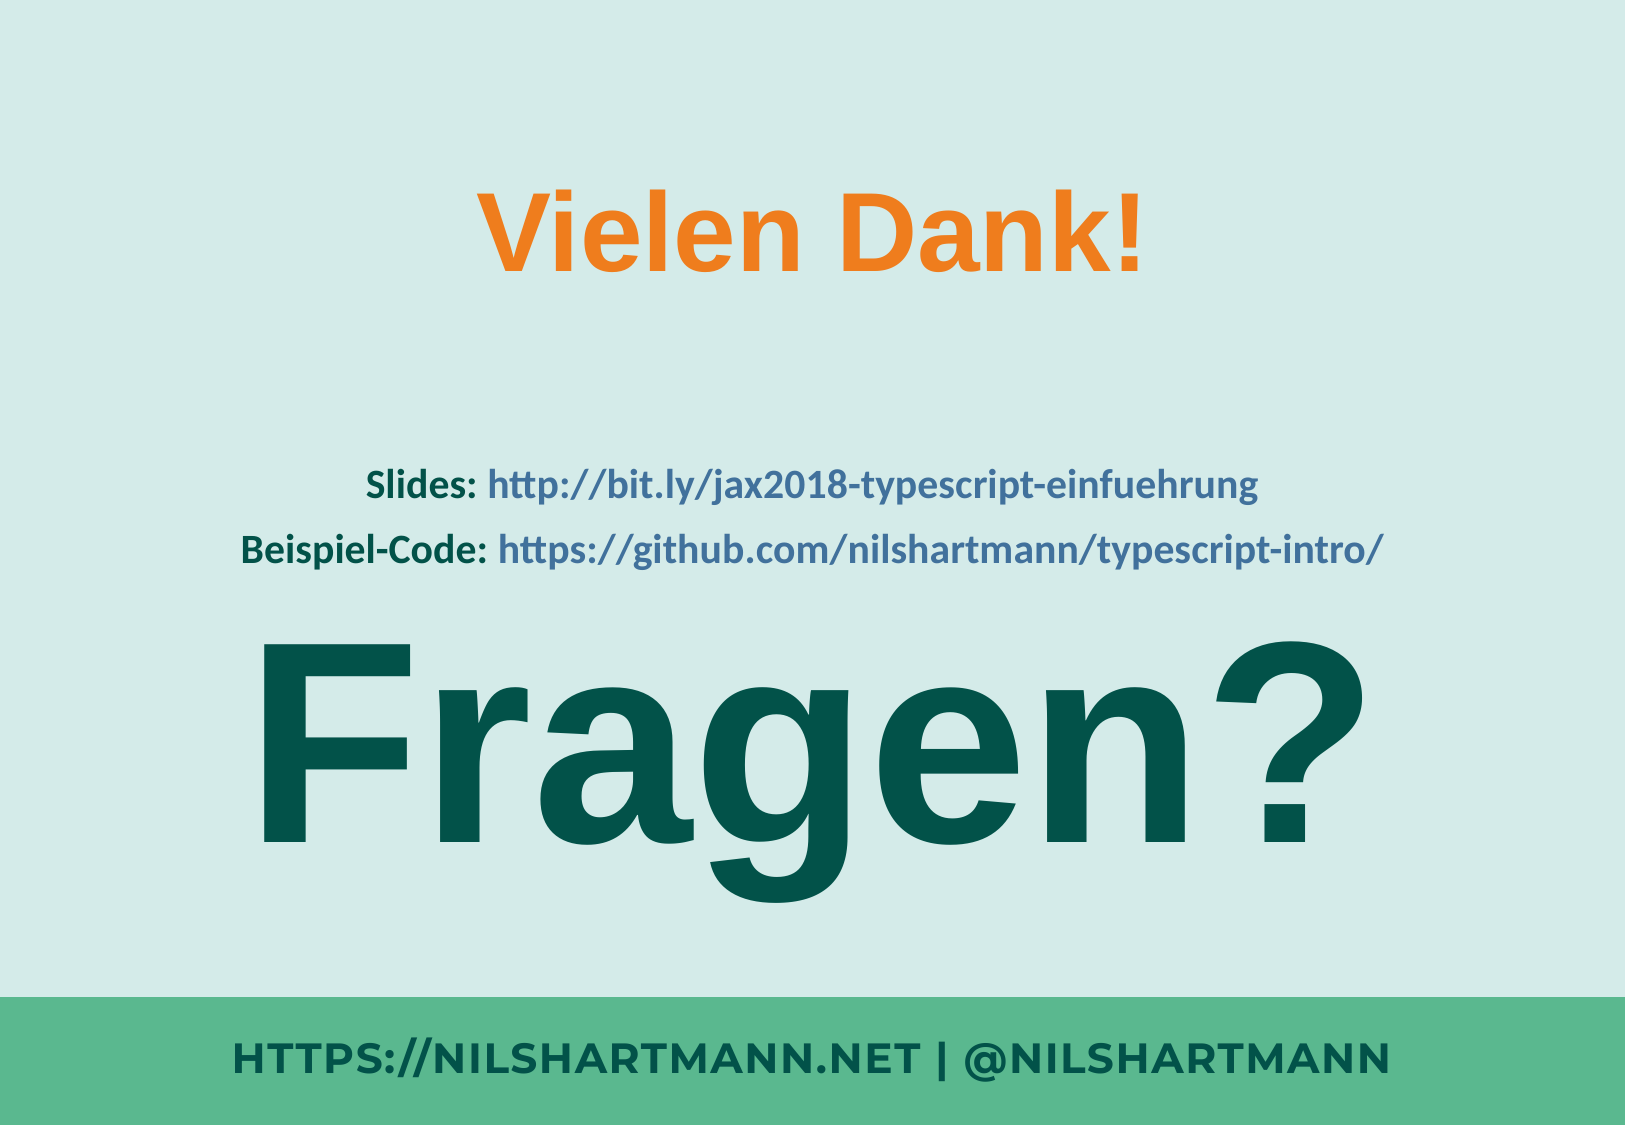

Vielen Dank!
Slides: http://bit.ly/jax2018-typescript-einfuehrung
Beispiel-Code: https://github.com/nilshartmann/typescript-intro/
Fragen?
# HTTPS://NILSHARTMANN.NET | @nilshartmann